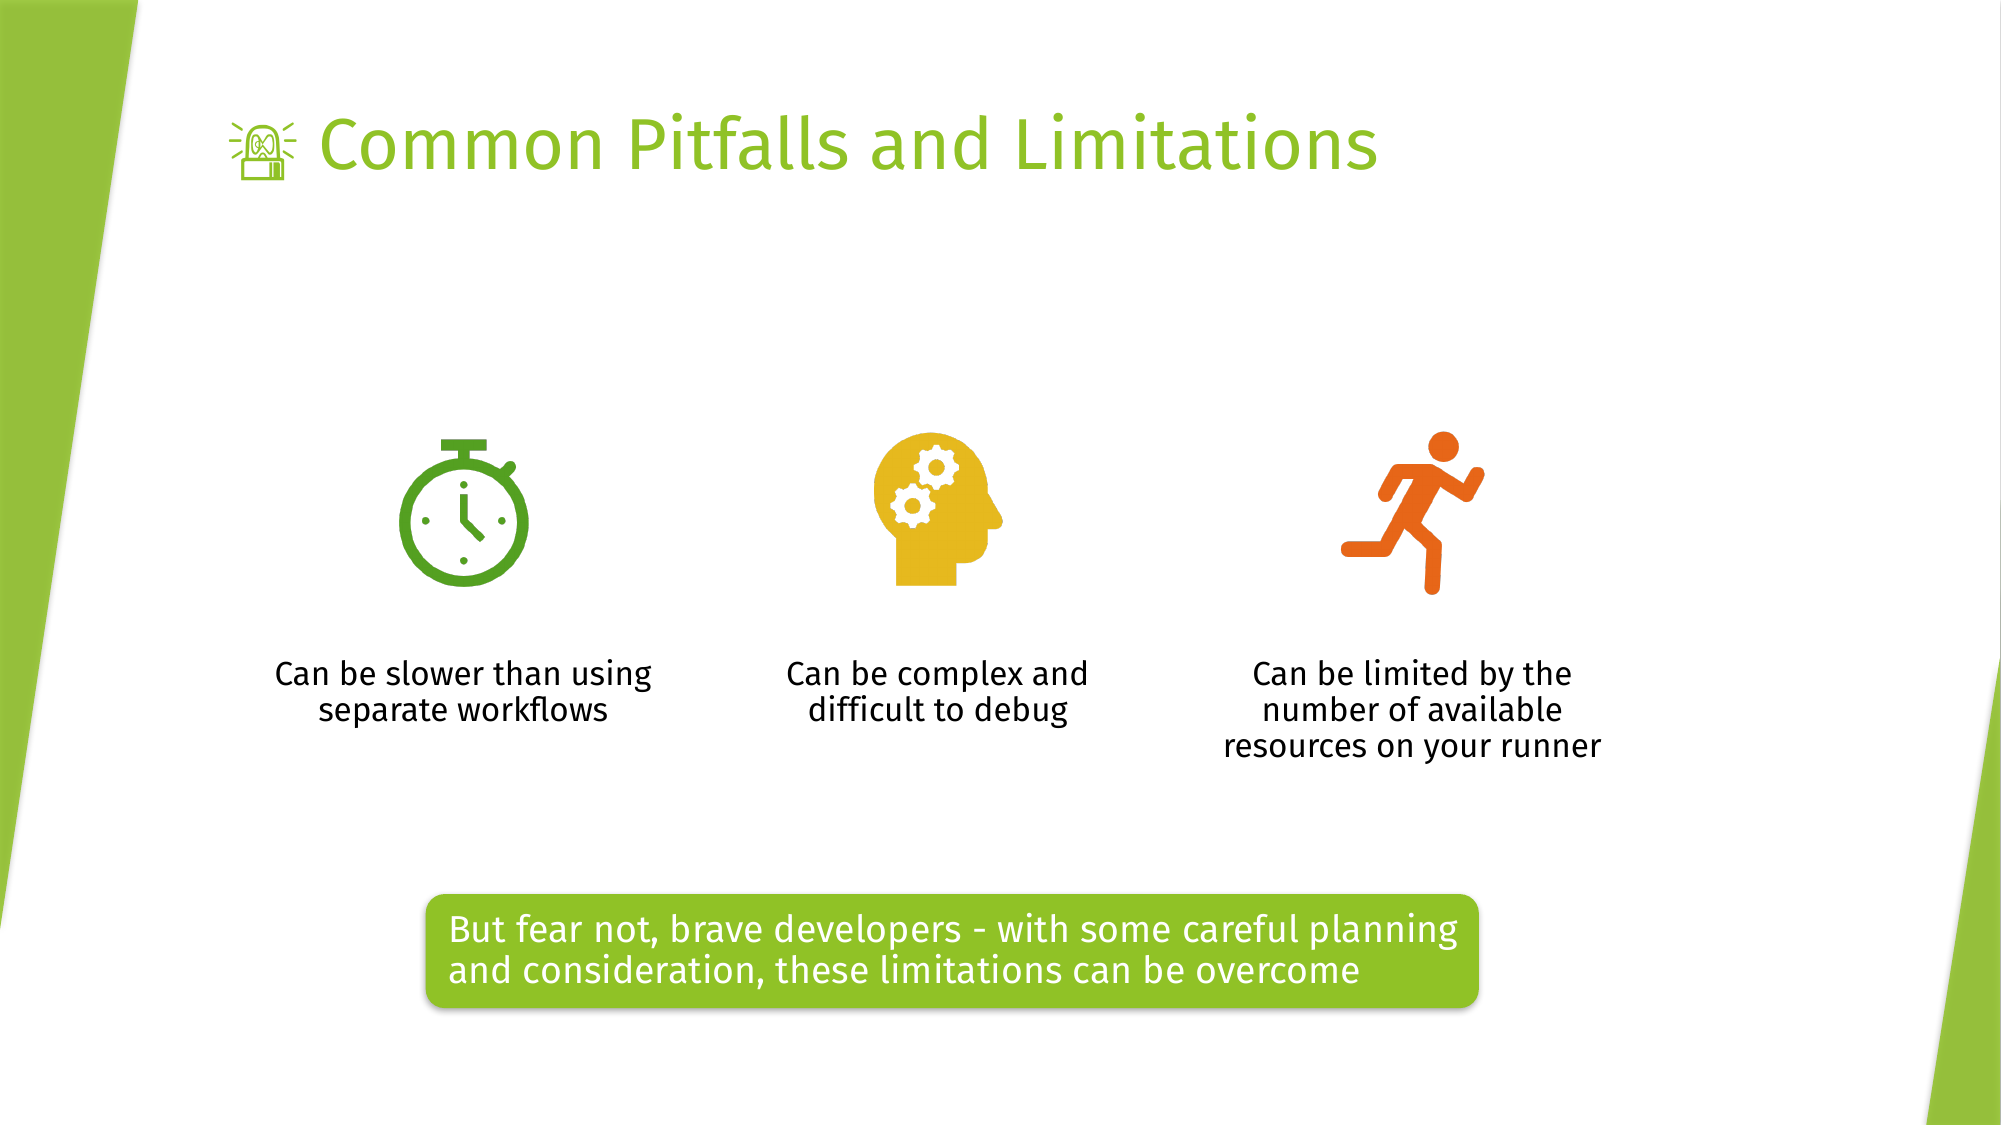

# 🚨 Common Pitfalls and Limitations
Can be slower than using separate workflows
Can be complex and difficult to debug
Can be limited by the number of available resources on your runner

But fear not, brave developers - with some careful planning and consideration, these limitations can be overcome